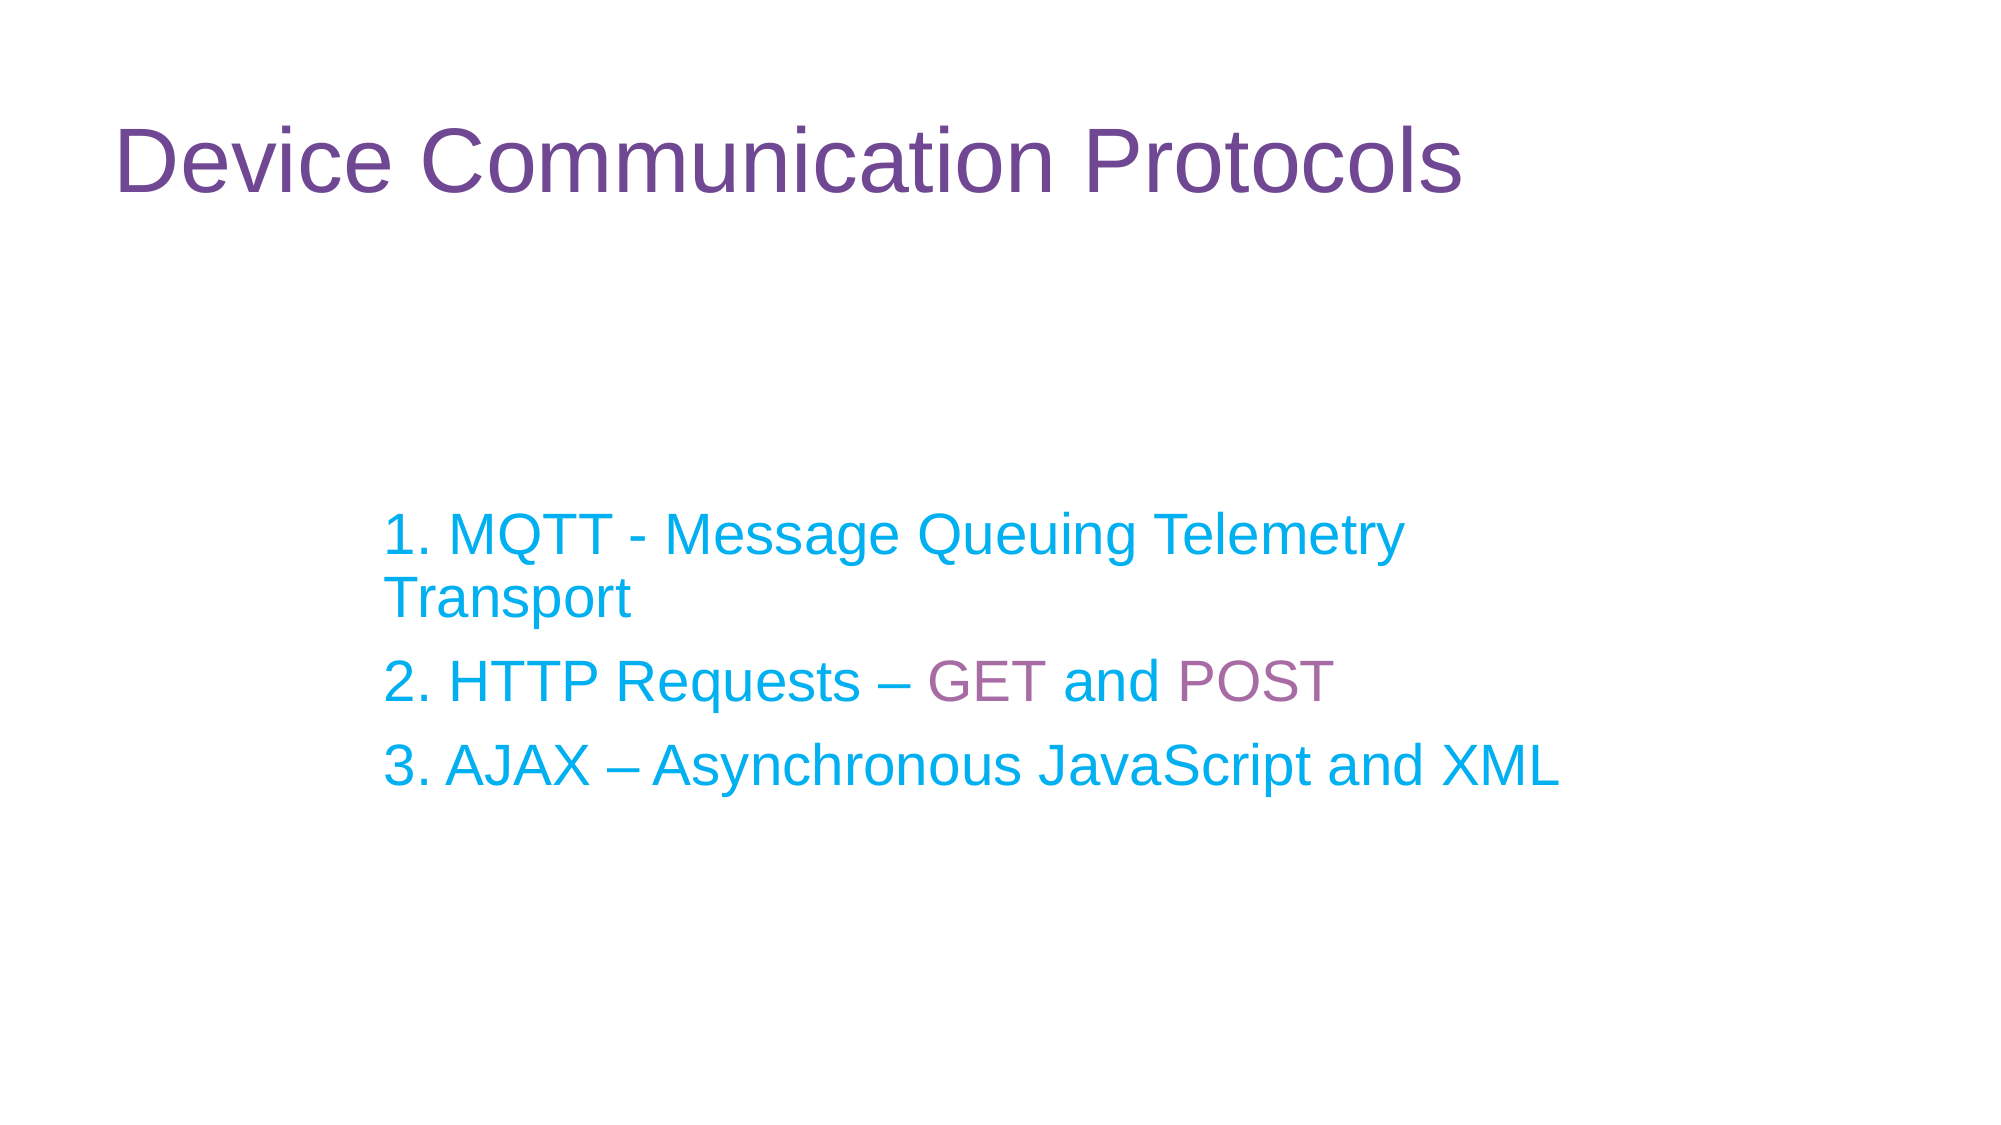

Device Communication Protocols
1. MQTT - Message Queuing Telemetry Transport
2. HTTP Requests – GET and POST
3. AJAX – Asynchronous JavaScript and XML